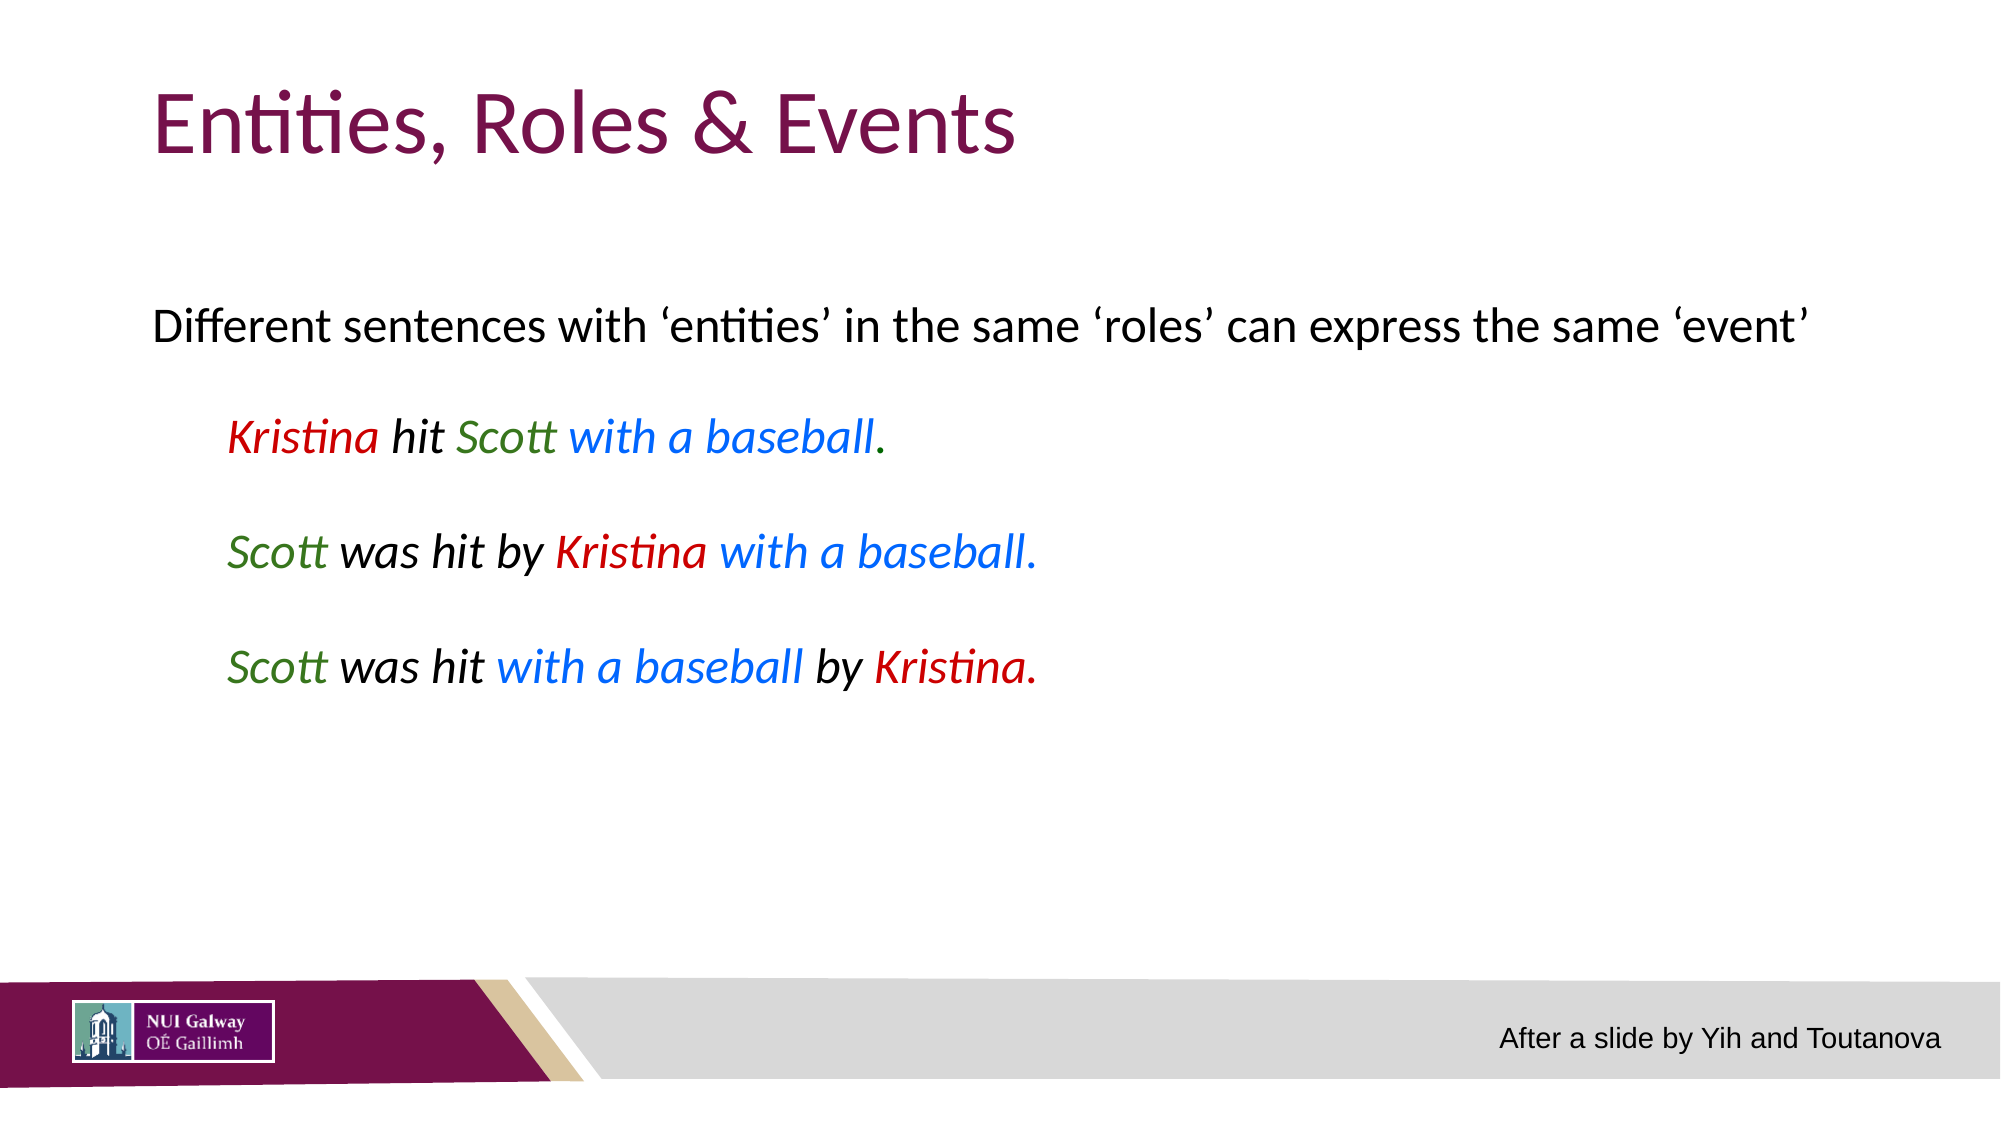

# Entities, Roles & Events
Different sentences with ‘entities’ in the same ‘roles’ can express the same ‘event’
Kristina hit Scott with a baseball.
Scott was hit by Kristina with a baseball.
Scott was hit with a baseball by Kristina.

After a slide by Yih and Toutanova